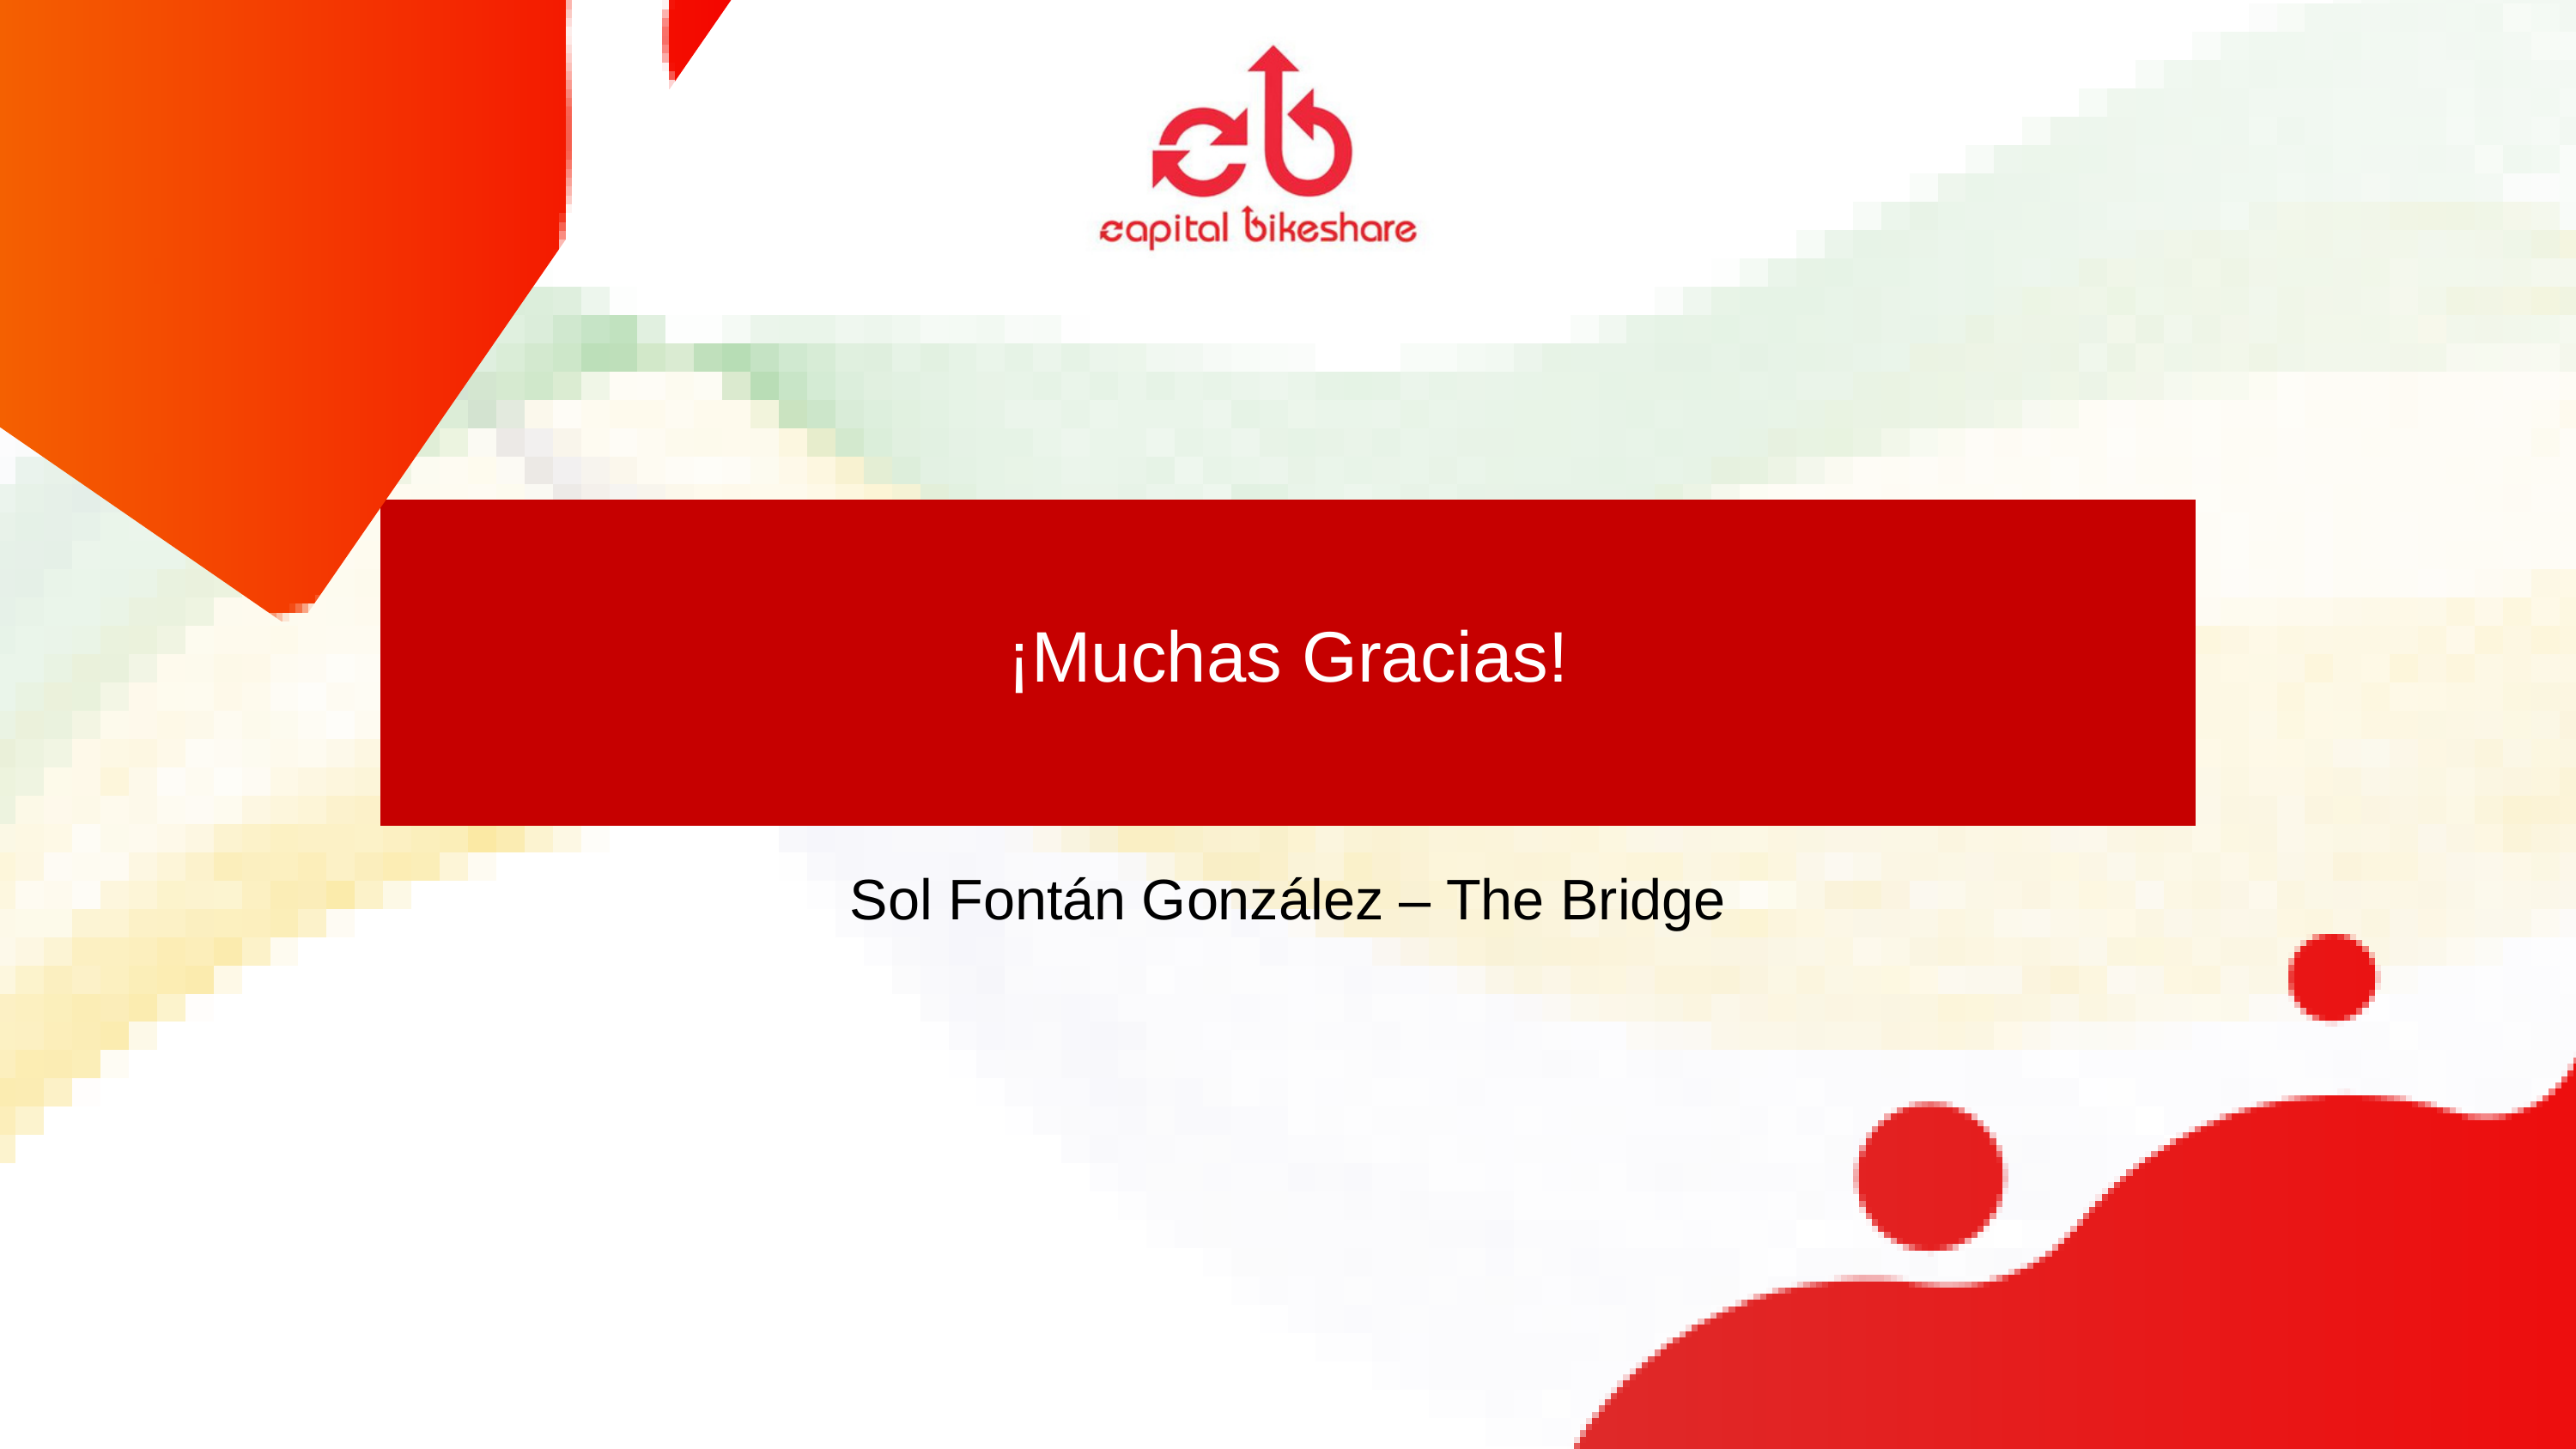

¡Muchas Gracias!
Sol Fontán González – The Bridge